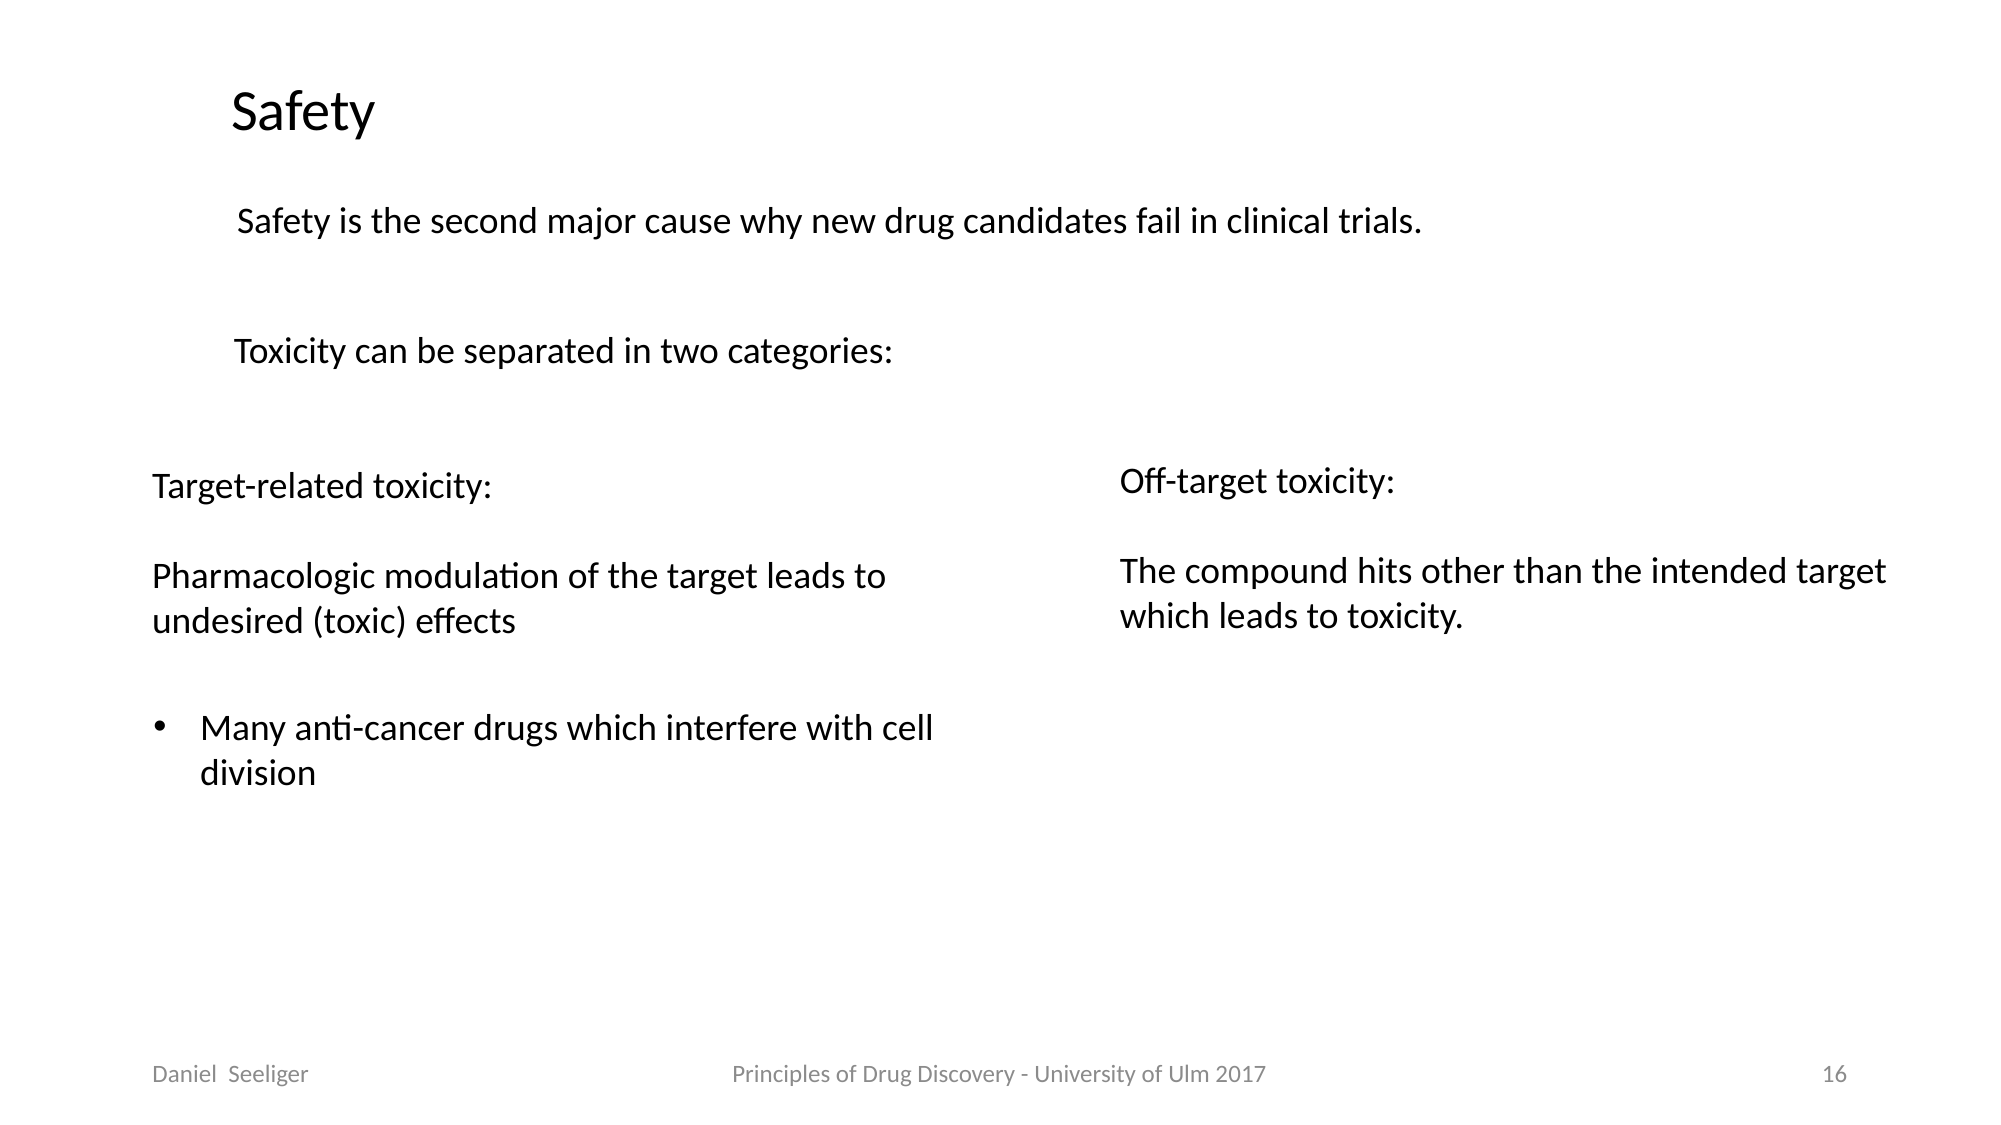

Safety
Safety is the second major cause why new drug candidates fail in clinical trials.
Toxicity can be separated in two categories:
Off-target toxicity:

The compound hits other than the intended target which leads to toxicity.
Target-related toxicity:

Pharmacologic modulation of the target leads to undesired (toxic) effects
Many anti-cancer drugs which interfere with cell division
Daniel  Seeliger
Principles of Drug Discovery - University of Ulm 2017
16